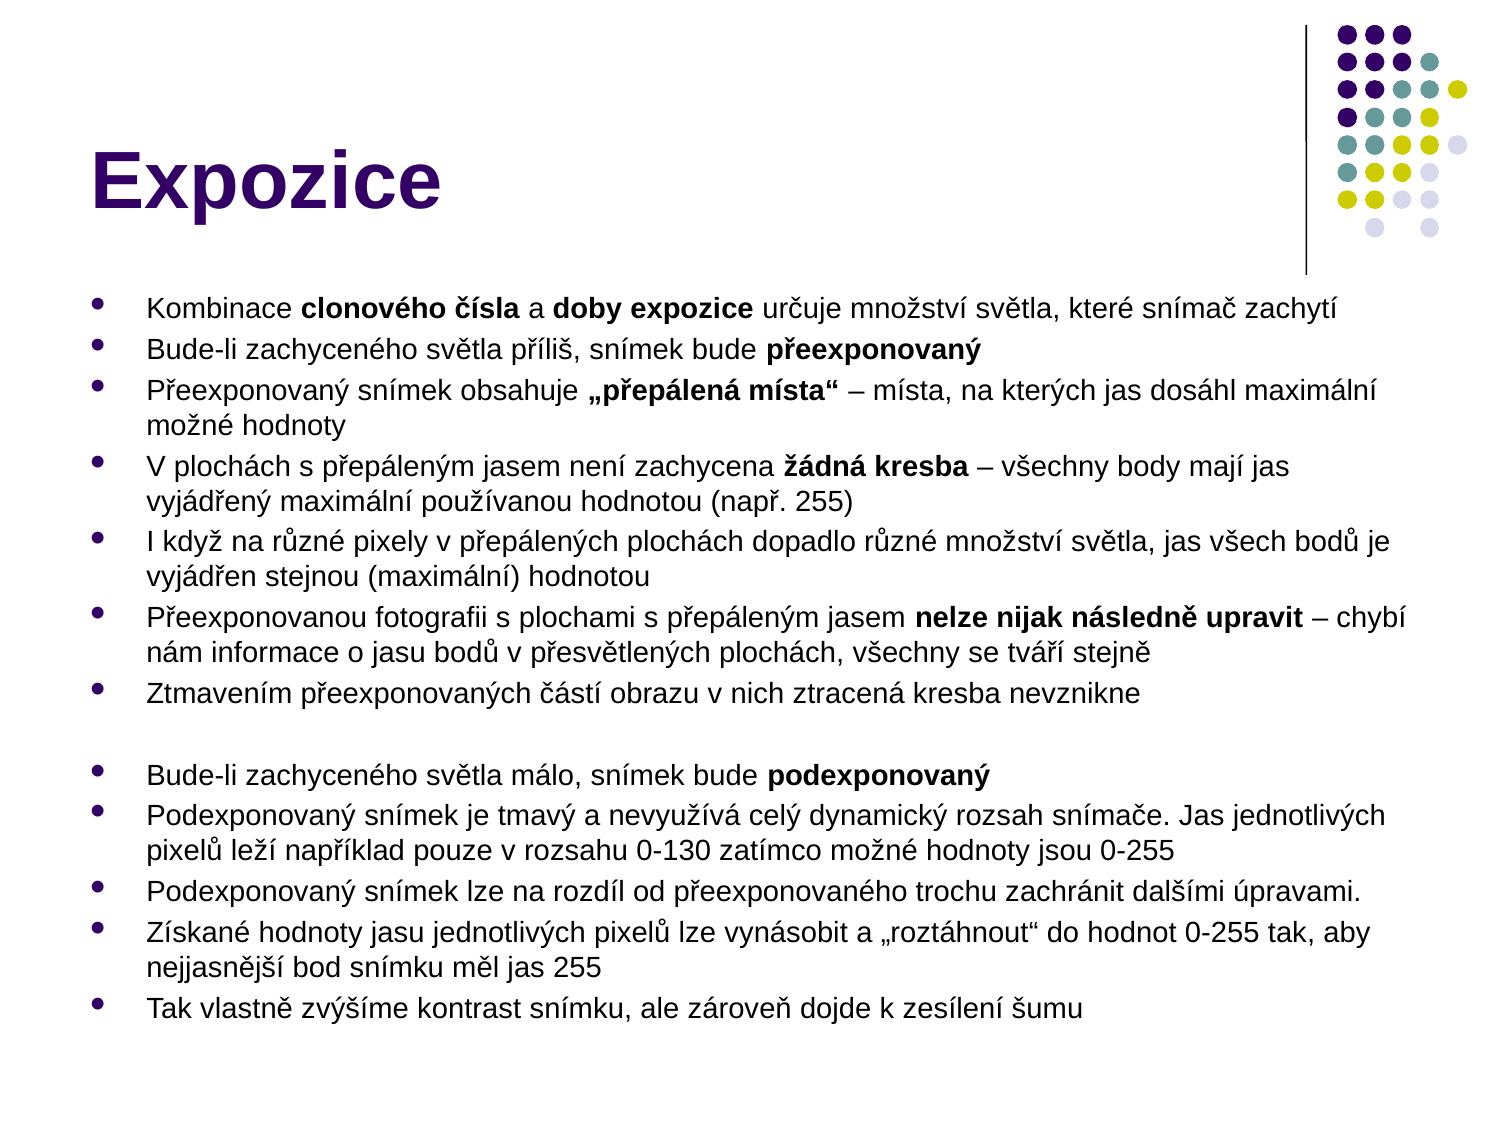

# Expozice
Kombinace clonového čísla a doby expozice určuje množství světla, které snímač zachytí
Bude-li zachyceného světla příliš, snímek bude přeexponovaný
Přeexponovaný snímek obsahuje „přepálená místa“ – místa, na kterých jas dosáhl maximální možné hodnoty
V plochách s přepáleným jasem není zachycena žádná kresba – všechny body mají jas vyjádřený maximální používanou hodnotou (např. 255)
I když na různé pixely v přepálených plochách dopadlo různé množství světla, jas všech bodů je vyjádřen stejnou (maximální) hodnotou
Přeexponovanou fotografii s plochami s přepáleným jasem nelze nijak následně upravit – chybí nám informace o jasu bodů v přesvětlených plochách, všechny se tváří stejně
Ztmavením přeexponovaných částí obrazu v nich ztracená kresba nevznikne

Bude-li zachyceného světla málo, snímek bude podexponovaný
Podexponovaný snímek je tmavý a nevyužívá celý dynamický rozsah snímače. Jas jednotlivých pixelů leží například pouze v rozsahu 0-130 zatímco možné hodnoty jsou 0-255
Podexponovaný snímek lze na rozdíl od přeexponovaného trochu zachránit dalšími úpravami.
Získané hodnoty jasu jednotlivých pixelů lze vynásobit a „roztáhnout“ do hodnot 0-255 tak, aby nejjasnější bod snímku měl jas 255
Tak vlastně zvýšíme kontrast snímku, ale zároveň dojde k zesílení šumu